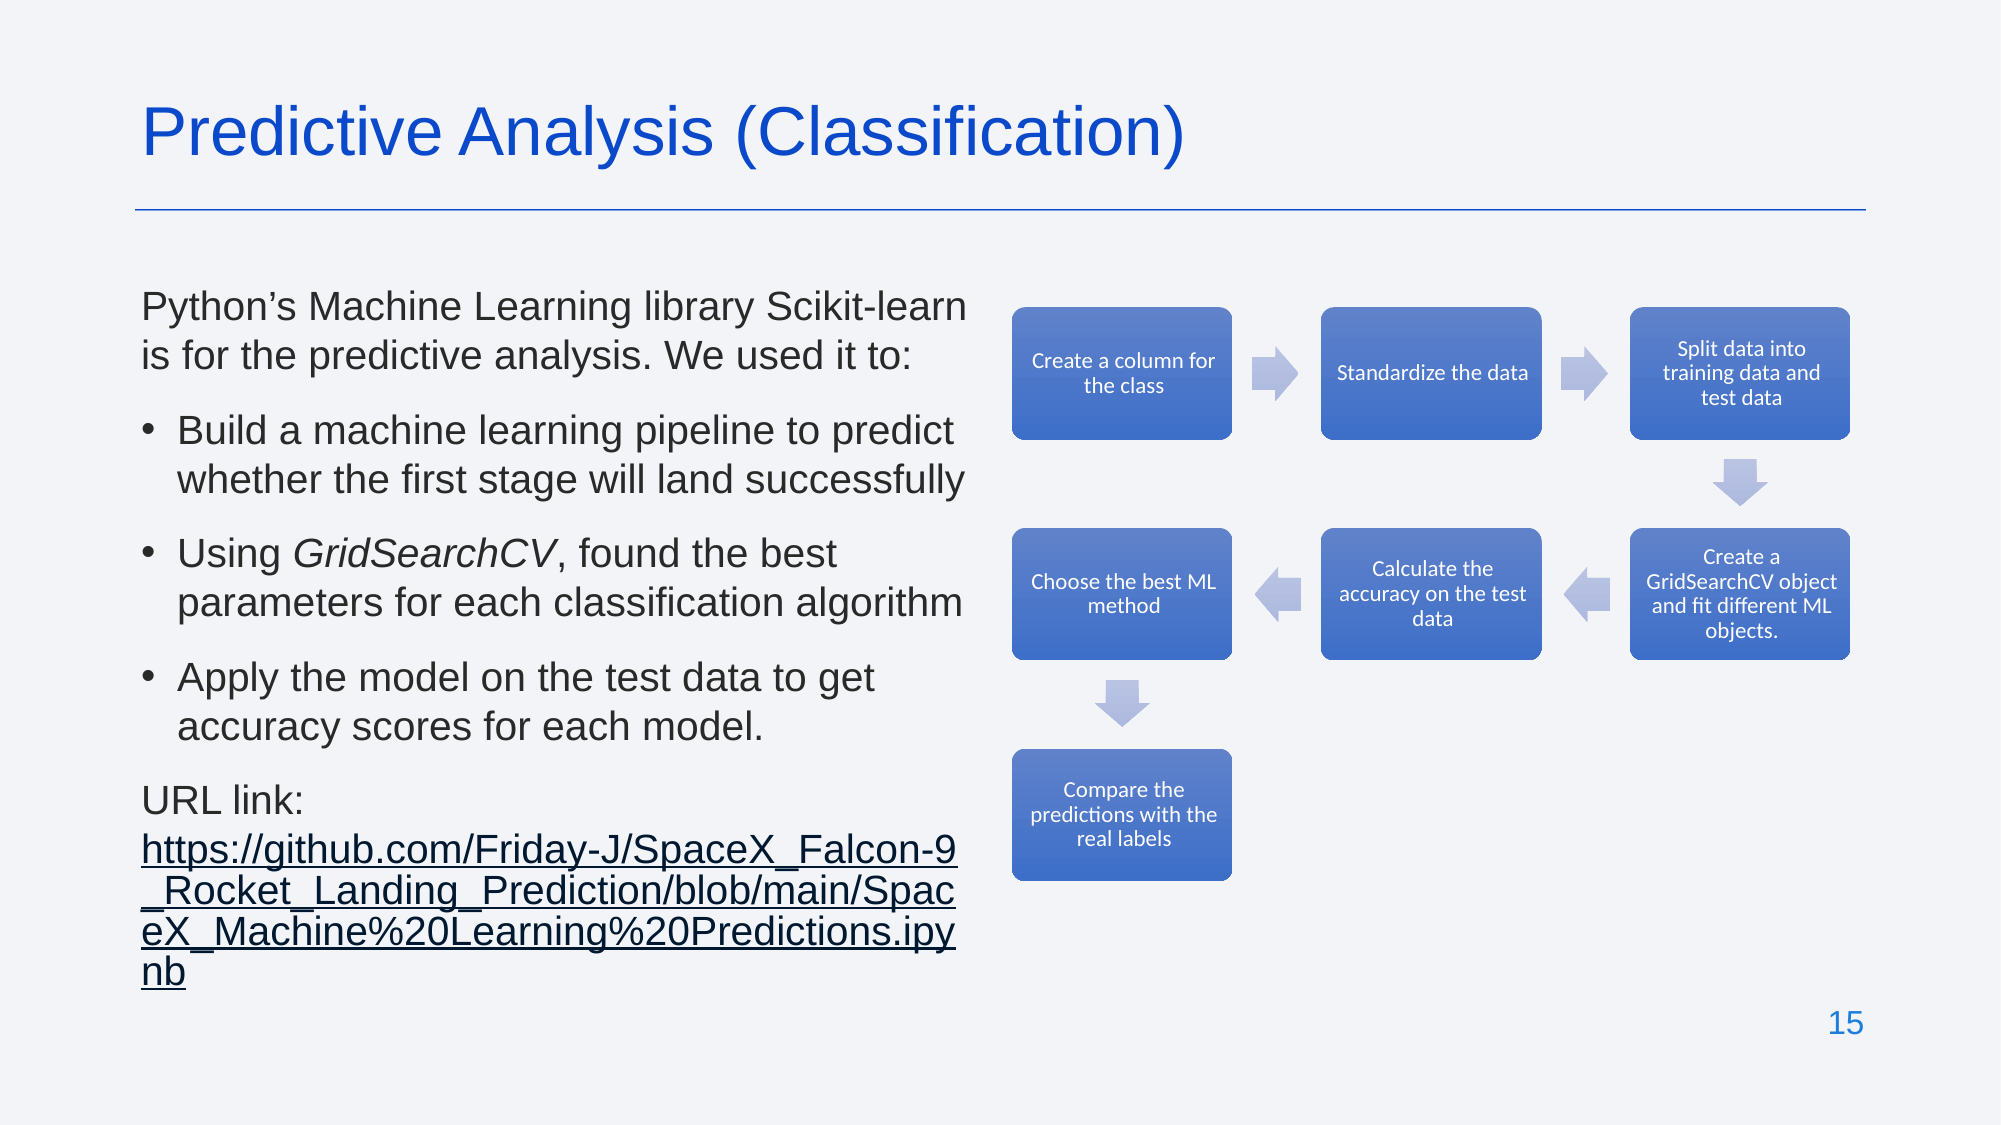

Predictive Analysis (Classification)
Create a column for the class

Standardize the data

Split data into training data and test data

Create a GridSearchCV object and fit different ML objects.

Calculate the accuracy on the test data

Choose the best ML method

Compare the predictions with the real labels
Python’s Machine Learning library Scikit-learn is for the predictive analysis. We used it to:
Build a machine learning pipeline to predict whether the first stage will land successfully
Using GridSearchCV, found the best parameters for each classification algorithm
Apply the model on the test data to get accuracy scores for each model.
URL link: https://github.com/Friday-J/SpaceX_Falcon-9_Rocket_Landing_Prediction/blob/main/SpaceX_Machine%20Learning%20Predictions.ipynb
15